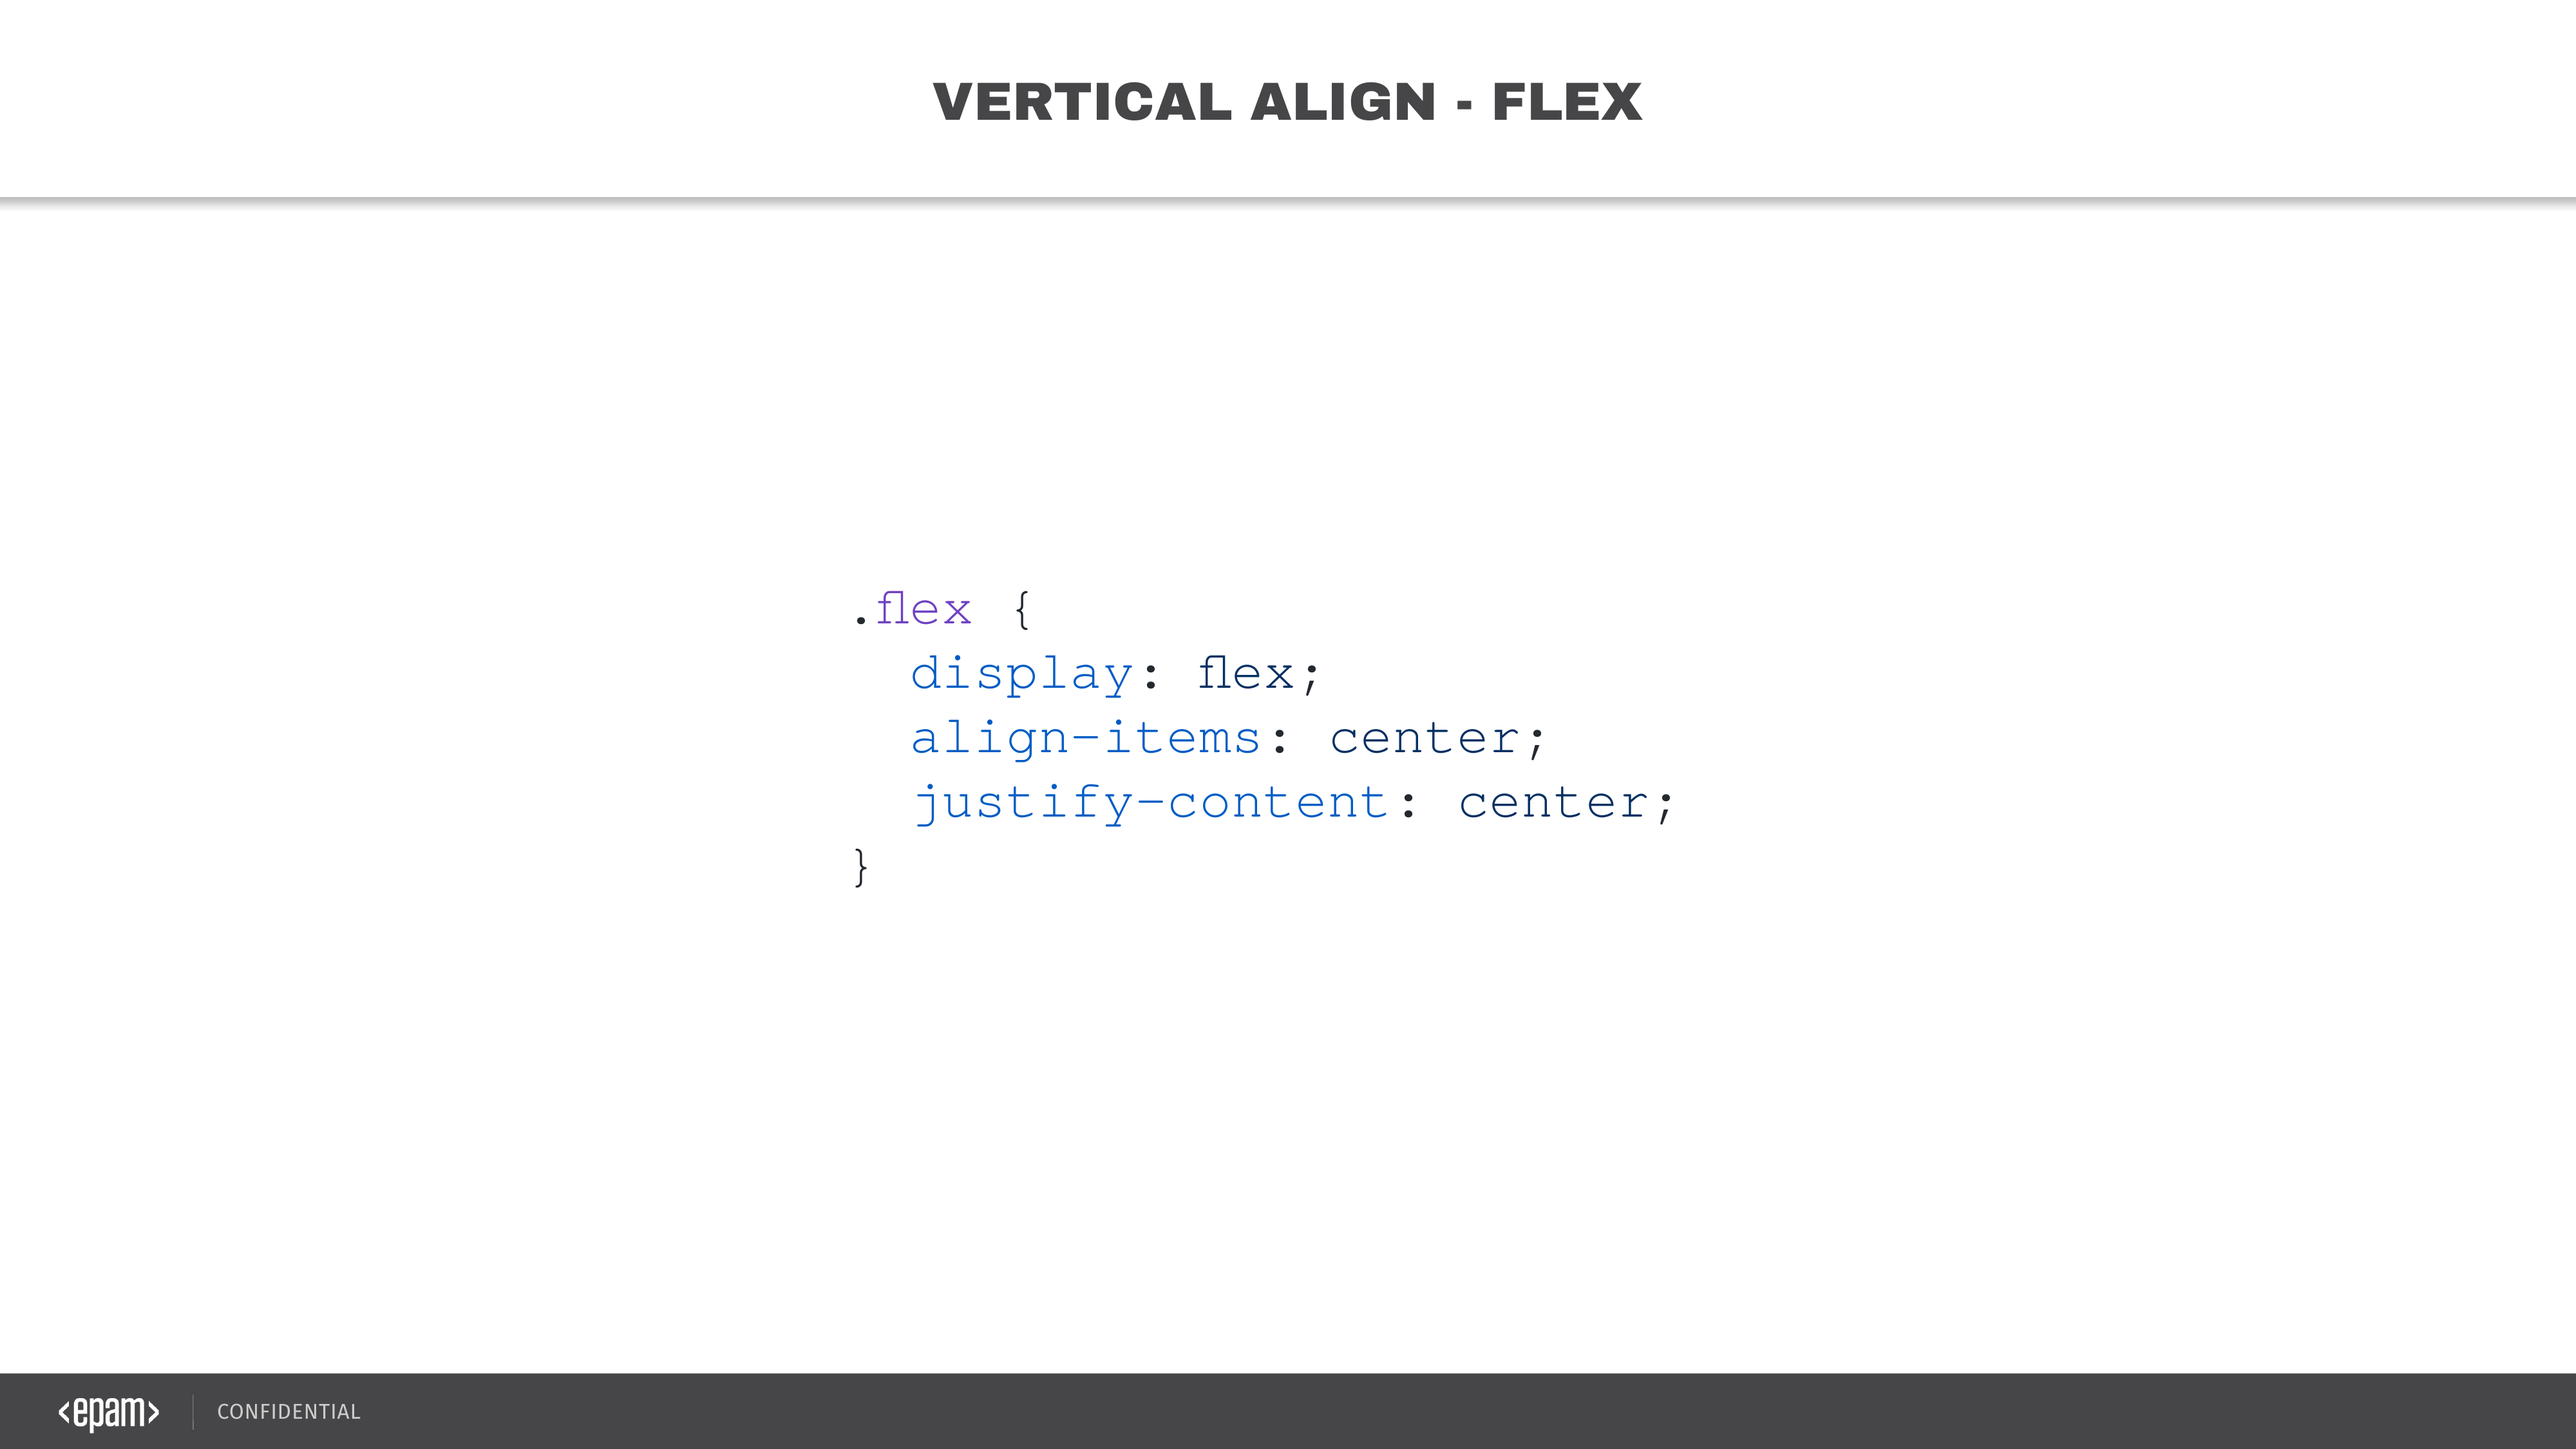

VERTICAL ALIGN - flex
.flex {
  display: flex;
  align-items: center;
  justify-content: center;
}